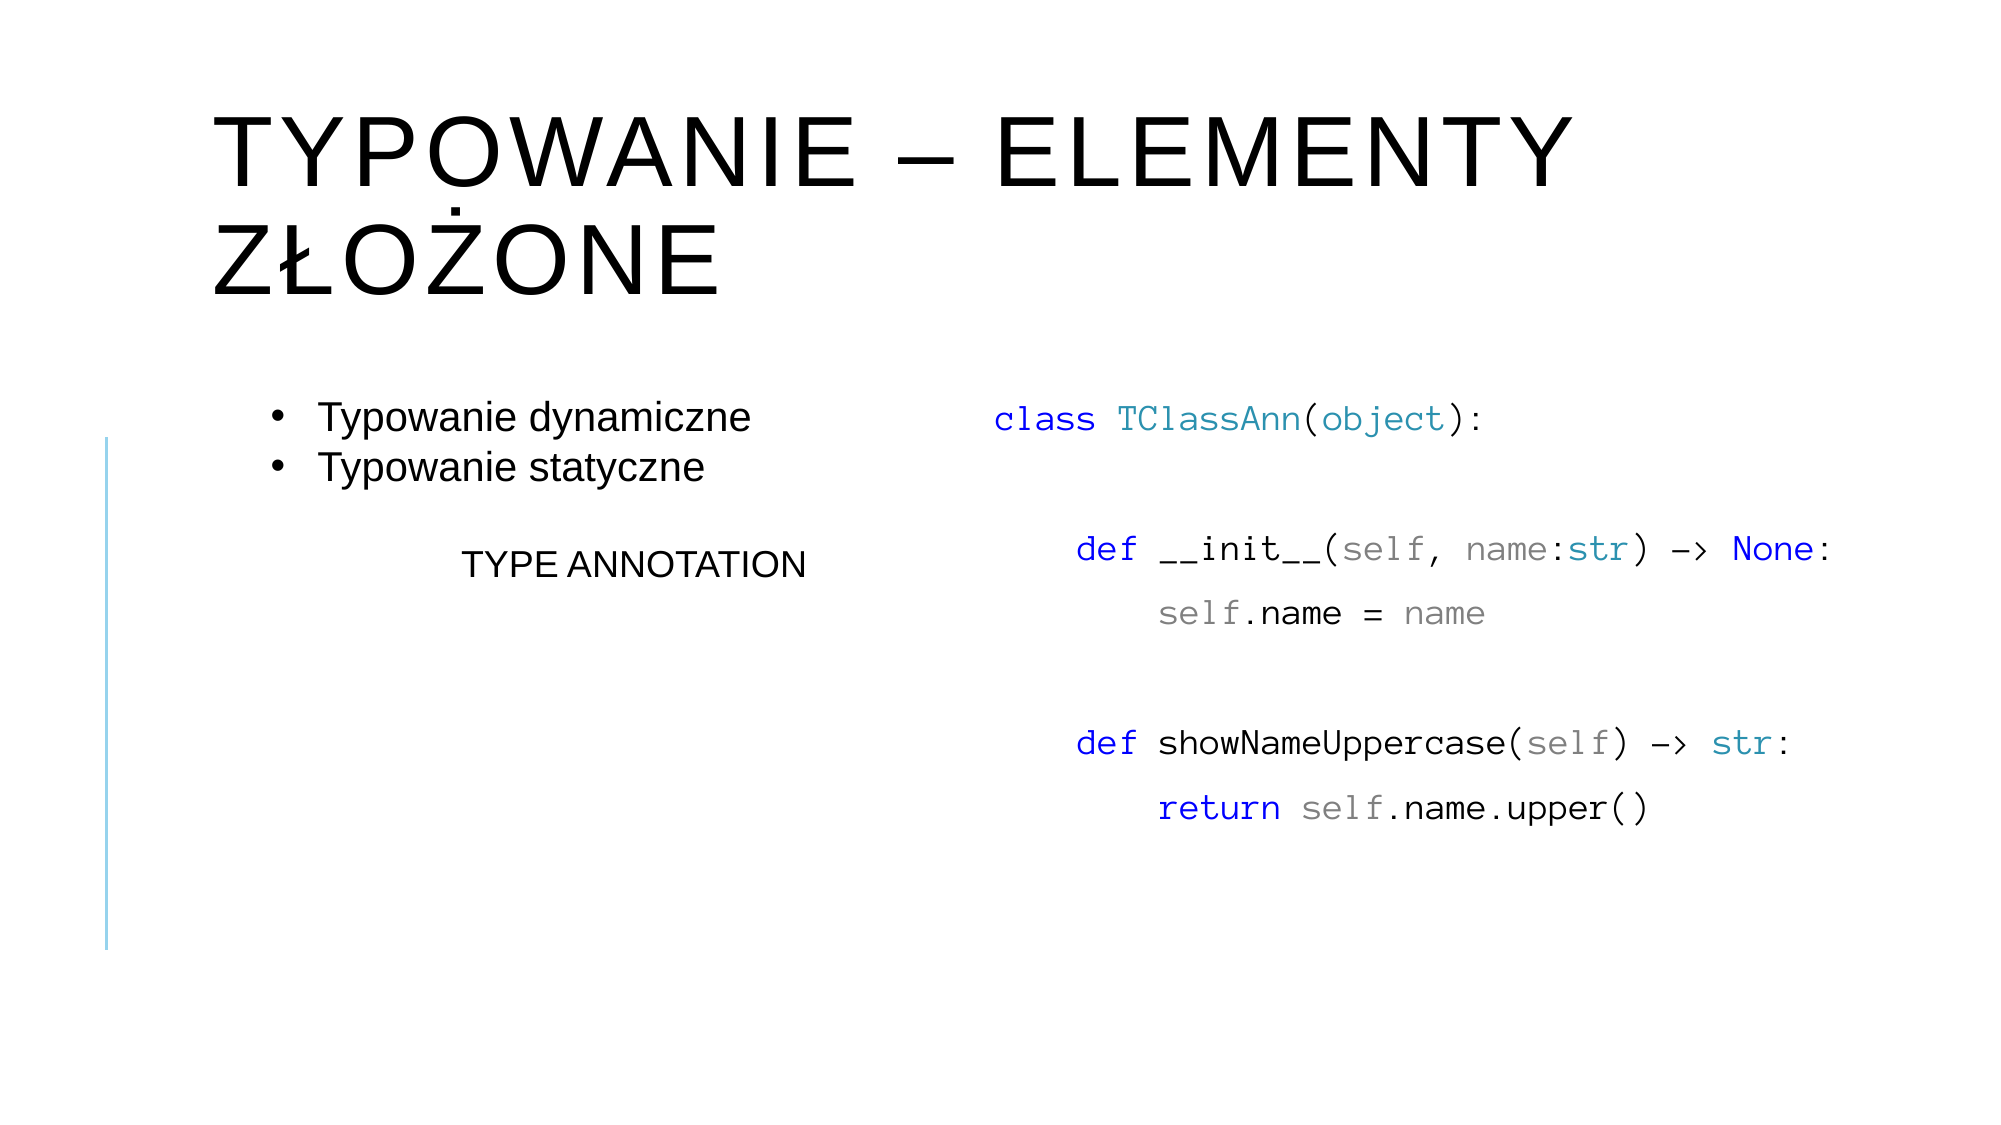

# Typowanie – elementy złożone
Typowanie dynamiczne
Typowanie statyczne
class TClassAnn(object):

    def __init__(self, name:str) -> None:
        self.name = name

    def showNameUppercase(self) -> str:
        return self.name.upper()
TYPE ANNOTATION